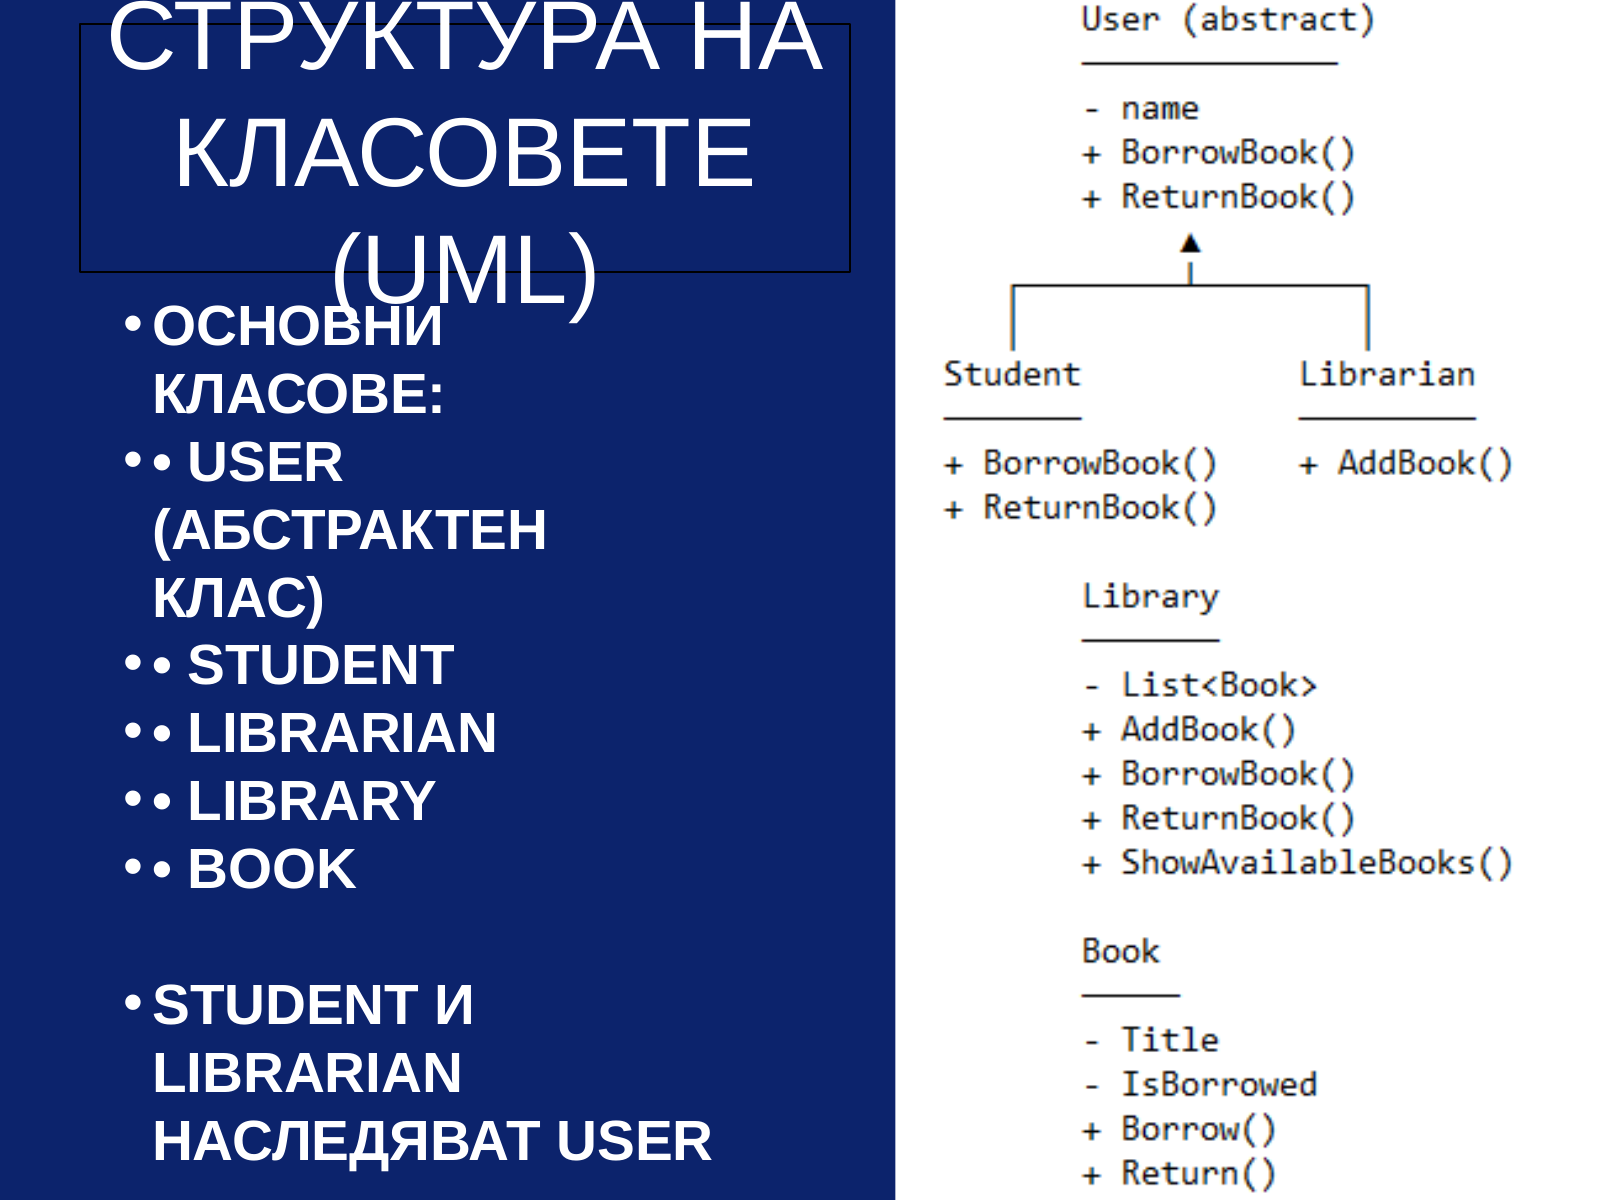

СТРУКТУРА НА КЛАСОВЕТЕ (UML)
ОСНОВНИ КЛАСОВЕ:
• USER (АБСТРАКТЕН КЛАС)
• STUDENT
• LIBRARIAN
• LIBRARY
• BOOK

STUDENT И LIBRARIAN НАСЛЕДЯВАТ USER